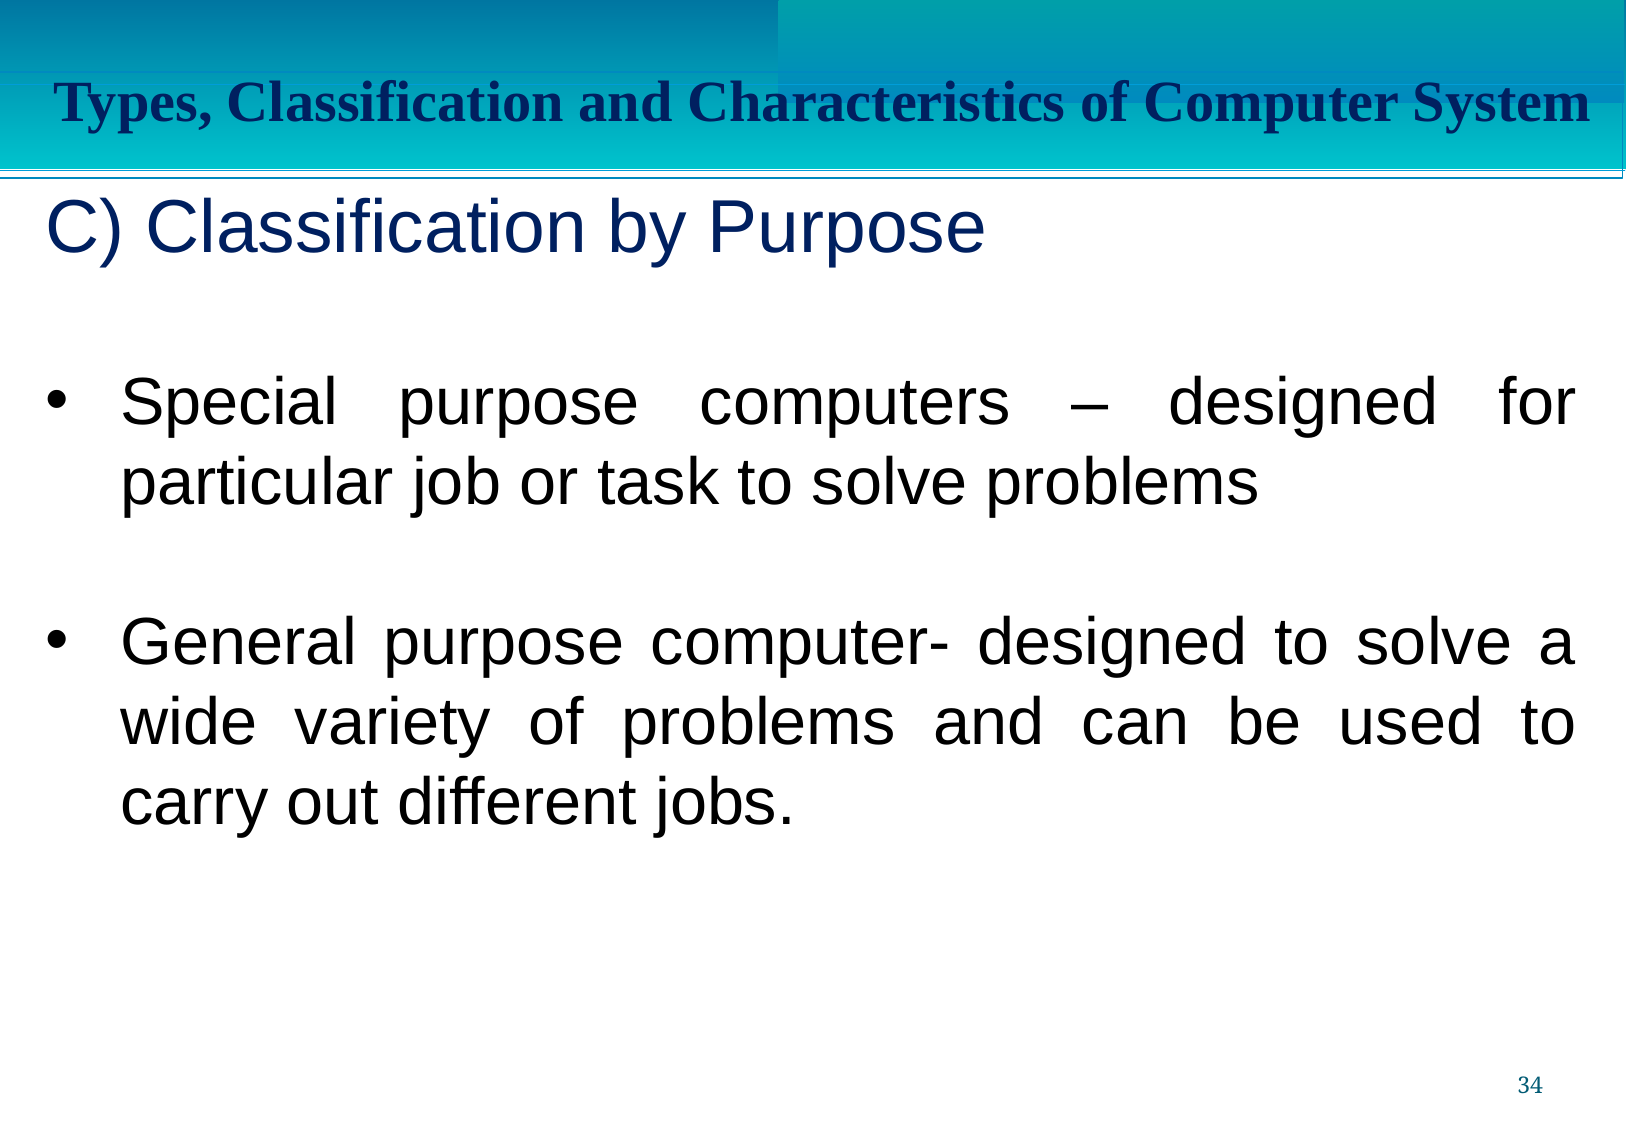

Types, Classification and Characteristics of Computer System

C) Classification by Purpose

Special purpose computers – designed for particular job or task to solve problems

General purpose computer- designed to solve a wide variety of problems and can be used to carry out different jobs.

34